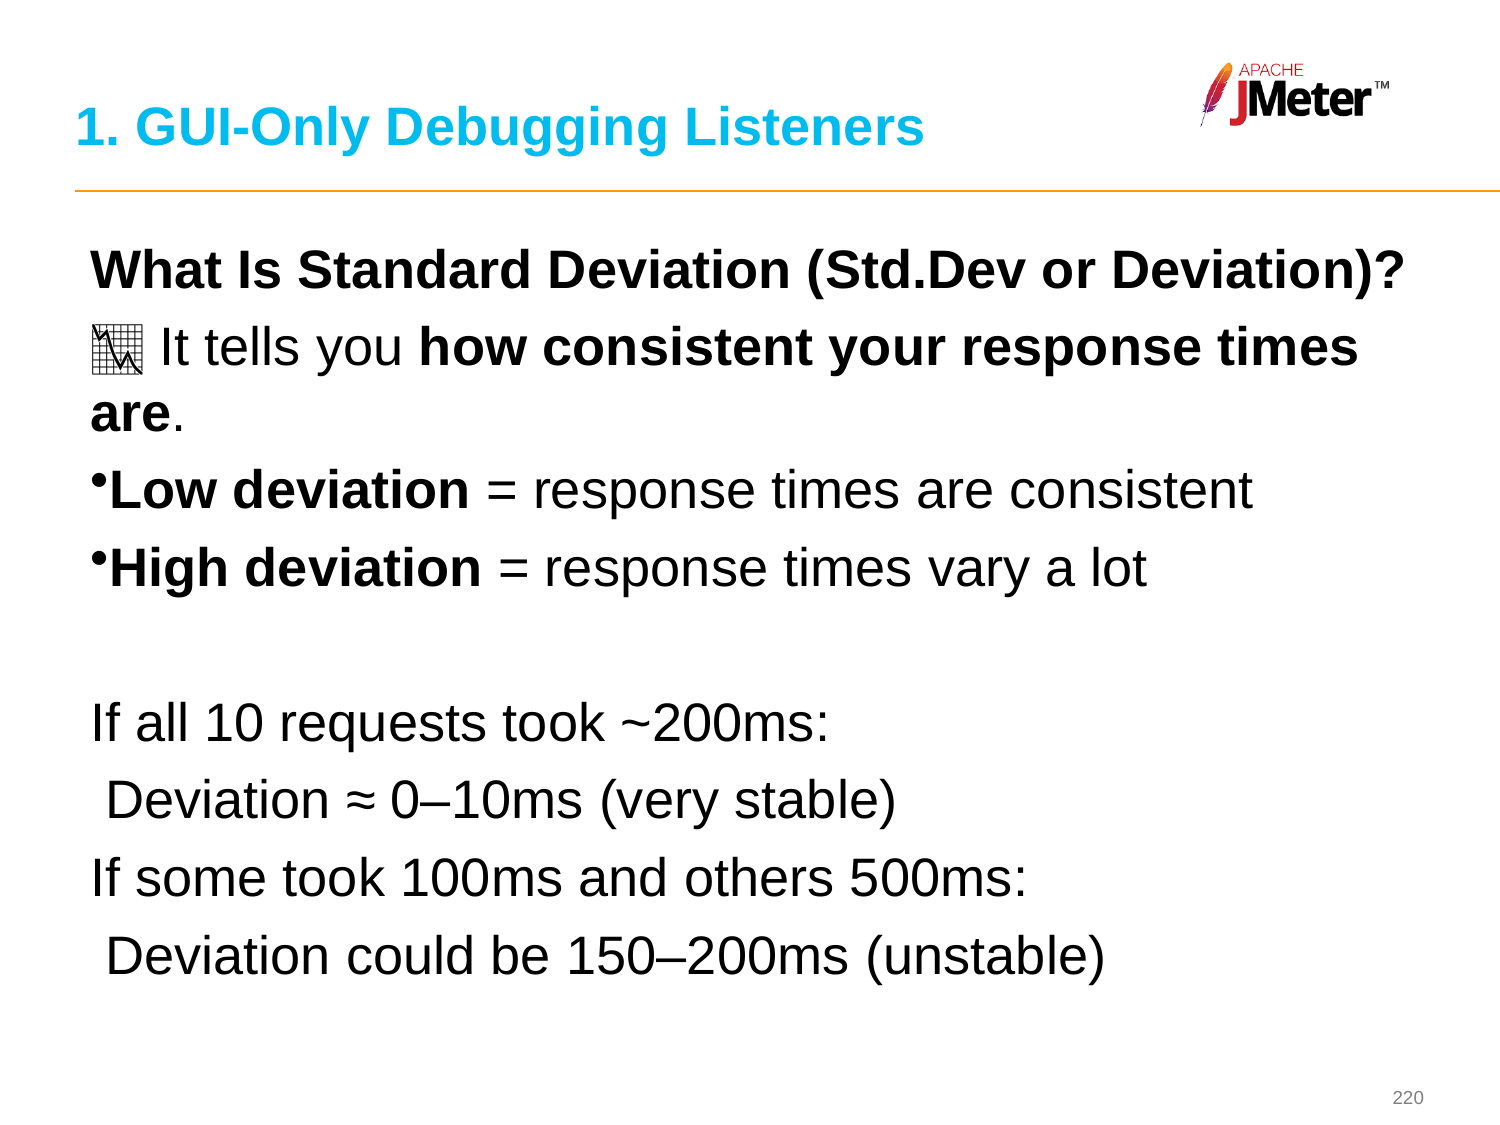

# 1. GUI-Only Debugging Listeners
What Is Standard Deviation (Std.Dev or Deviation)?
📉 It tells you how consistent your response times are.
Low deviation = response times are consistent
High deviation = response times vary a lot

If all 10 requests took ~200ms:
 Deviation ≈ 0–10ms (very stable)
If some took 100ms and others 500ms:
 Deviation could be 150–200ms (unstable)